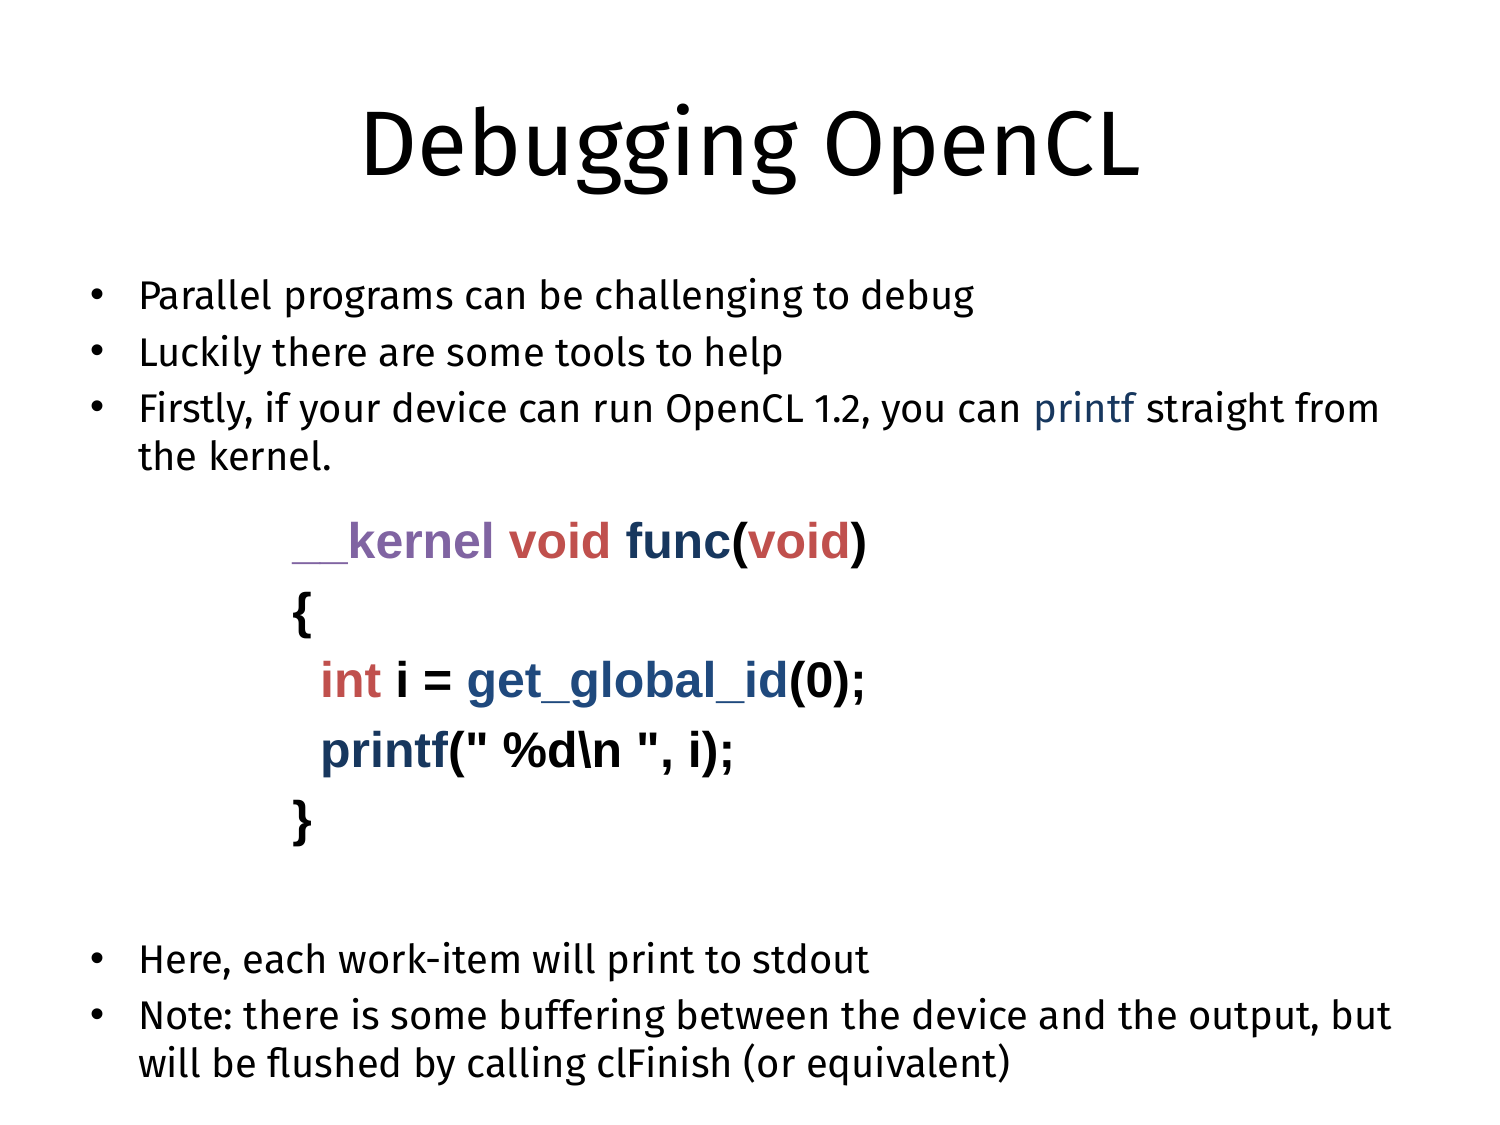

# Debugging OpenCL
Parallel programs can be challenging to debug
Luckily there are some tools to help
Firstly, if your device can run OpenCL 1.2, you can printf straight from the kernel.

Here, each work-item will print to stdout
Note: there is some buffering between the device and the output, but will be flushed by calling clFinish (or equivalent)

__kernel void func(void)
{
  int i = get_global_id(0);
  printf(" %d\n ", i);
}